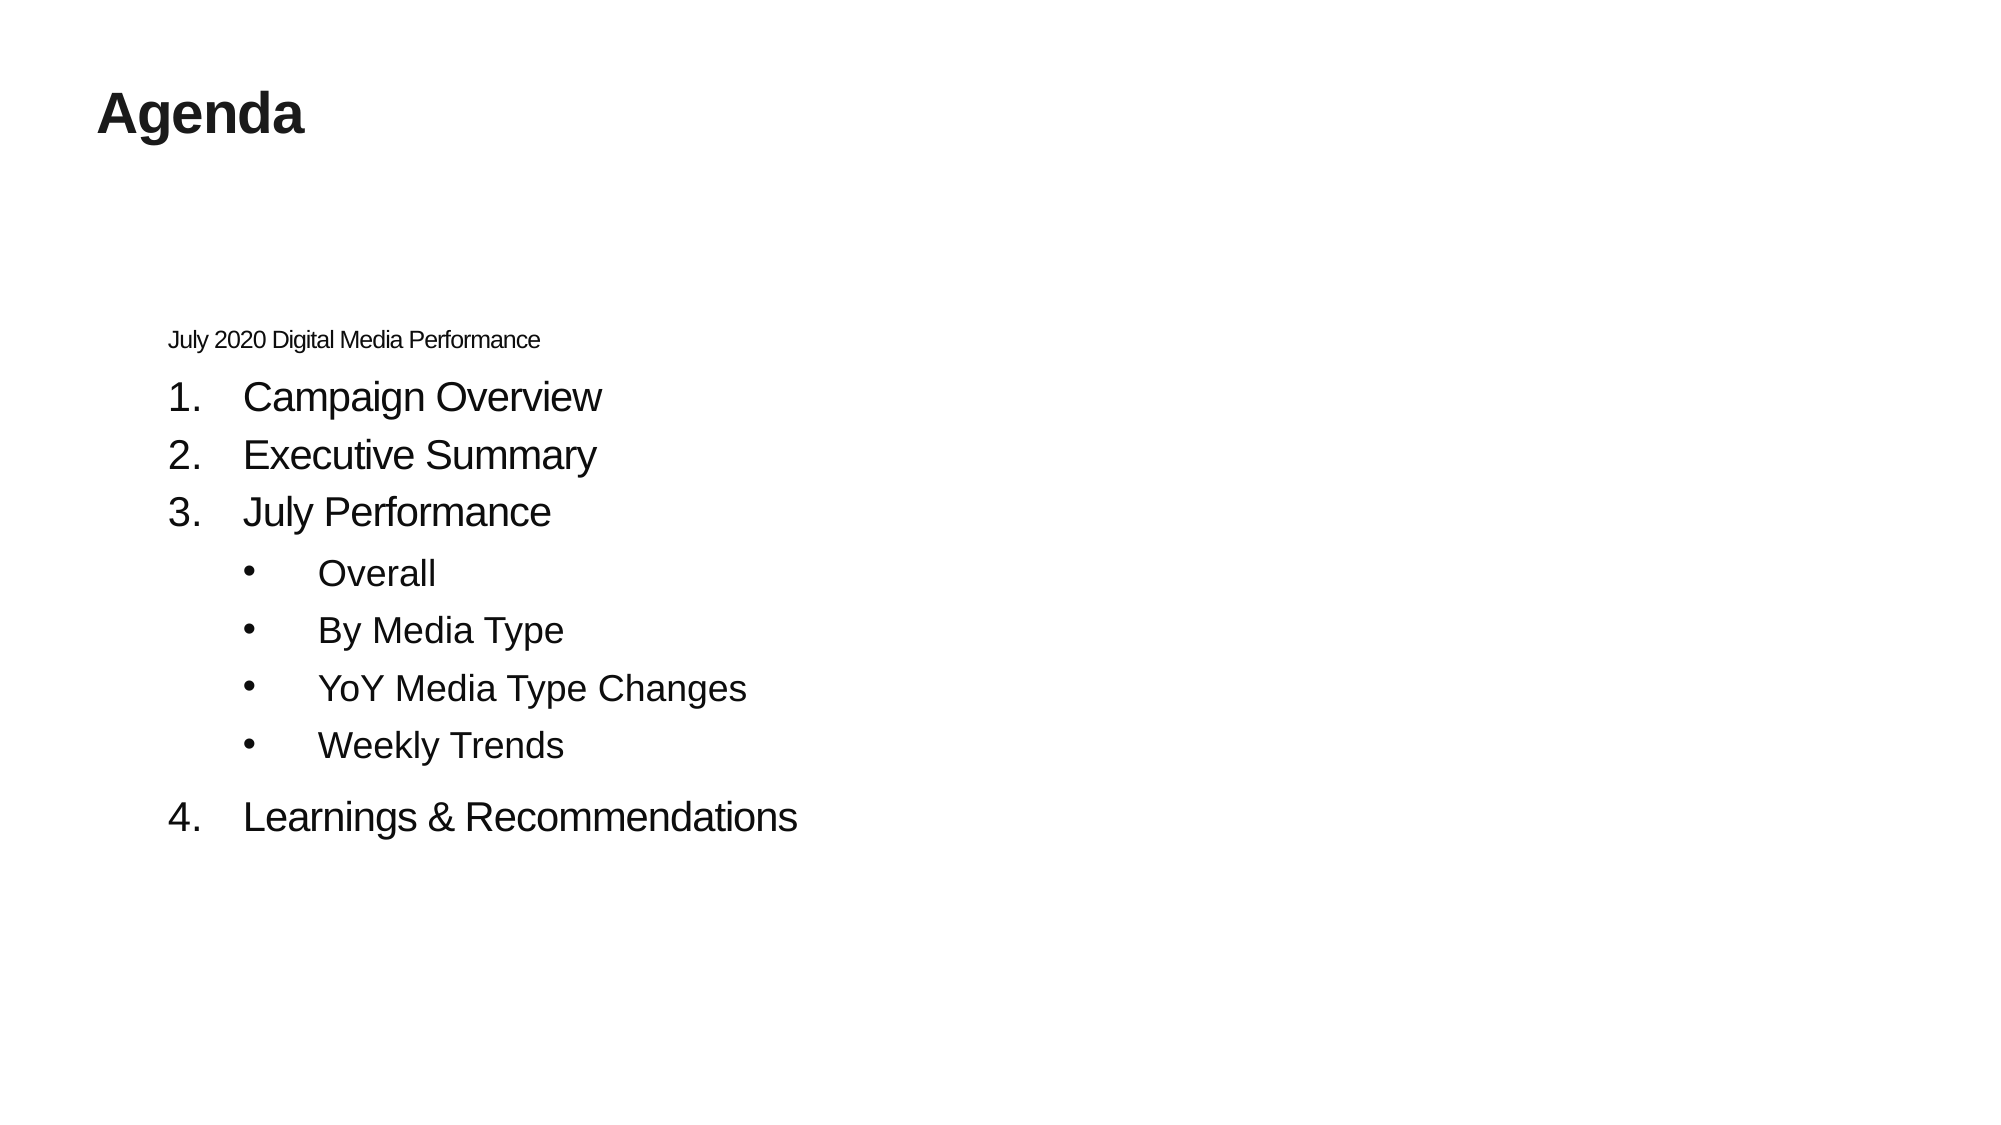

# Agenda
July 2020 Digital Media Performance
Campaign Overview
Executive Summary
July Performance
Overall
By Media Type
YoY Media Type Changes
Weekly Trends

Learnings & Recommendations